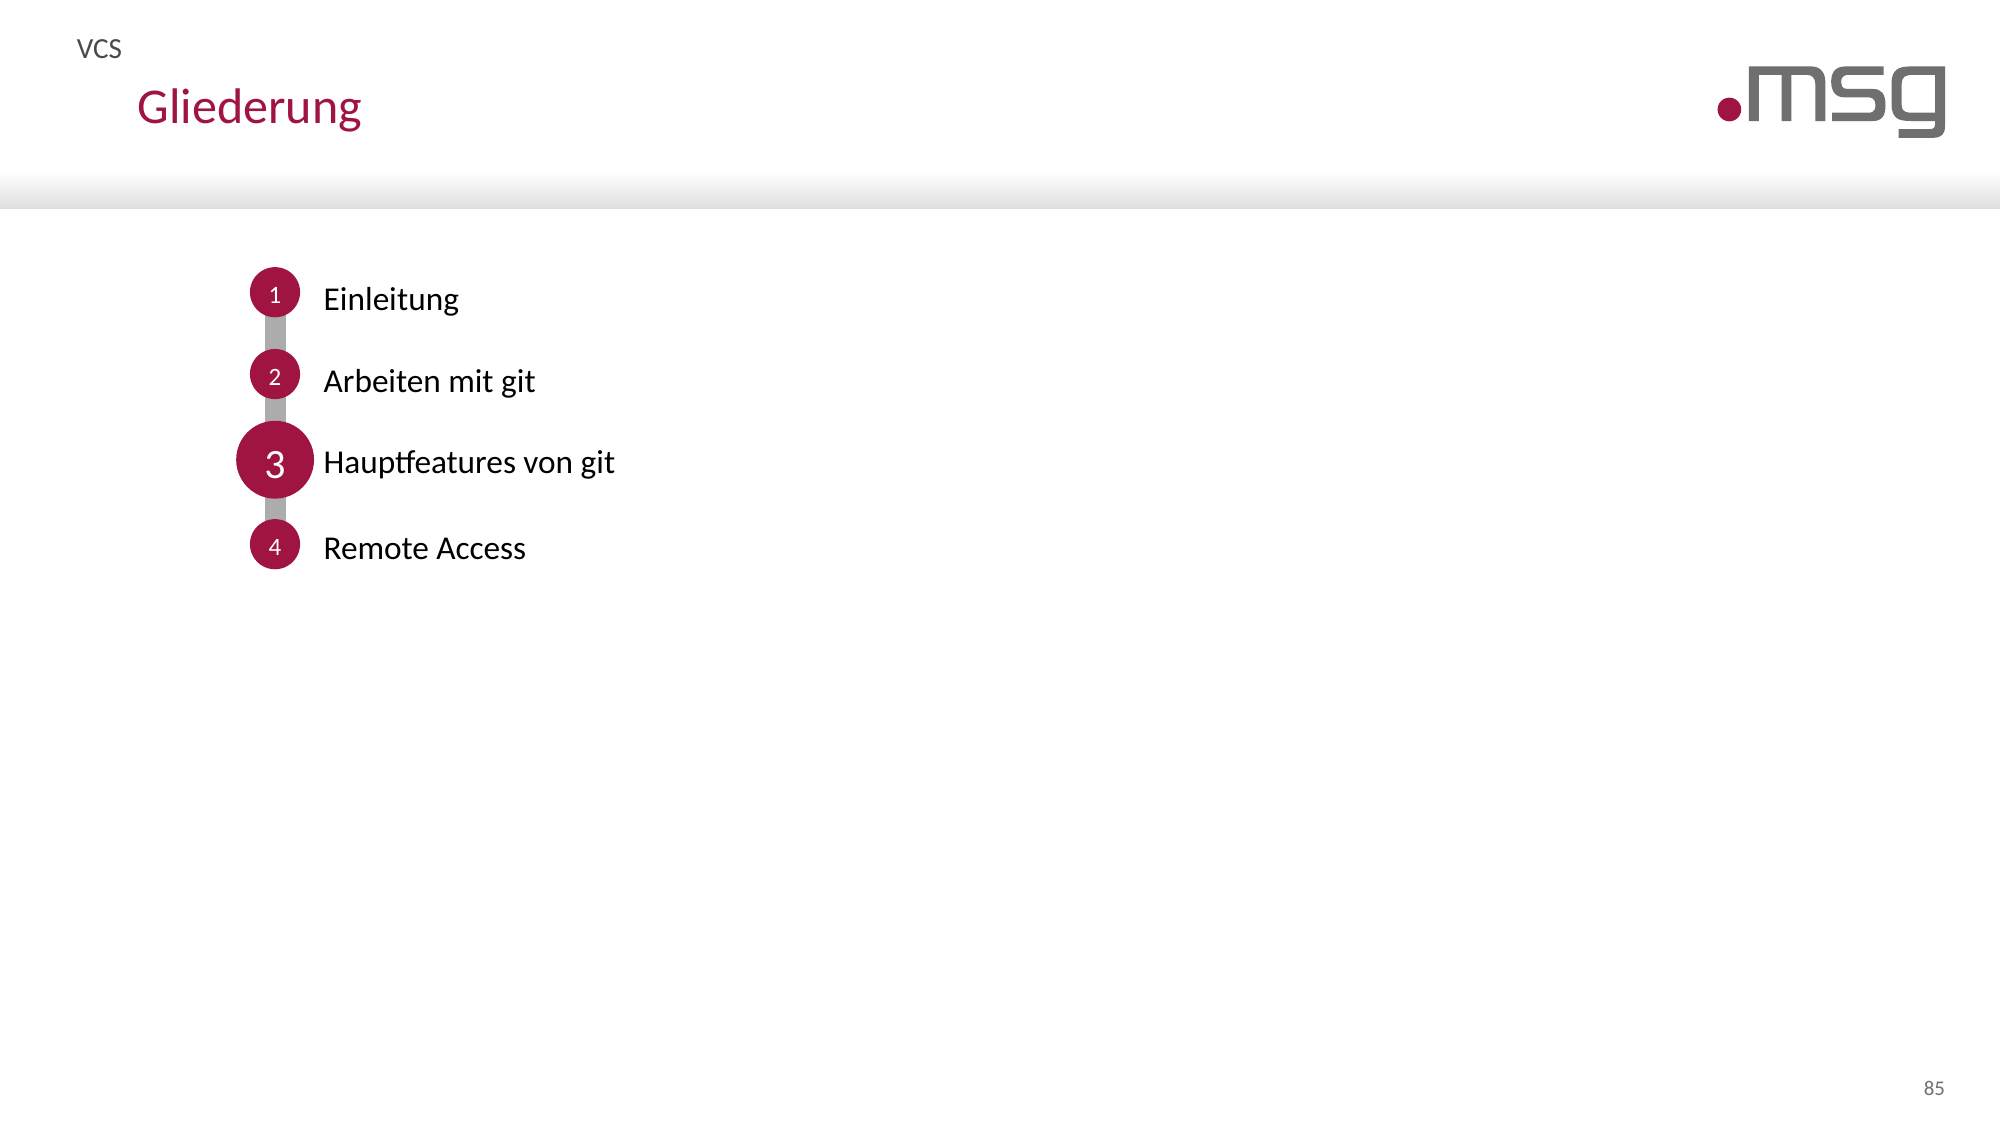

VCS
# Gliederung
1
Einleitung
2
Arbeiten mit git
3
Hauptfeatures von git
Remote Access
4
85